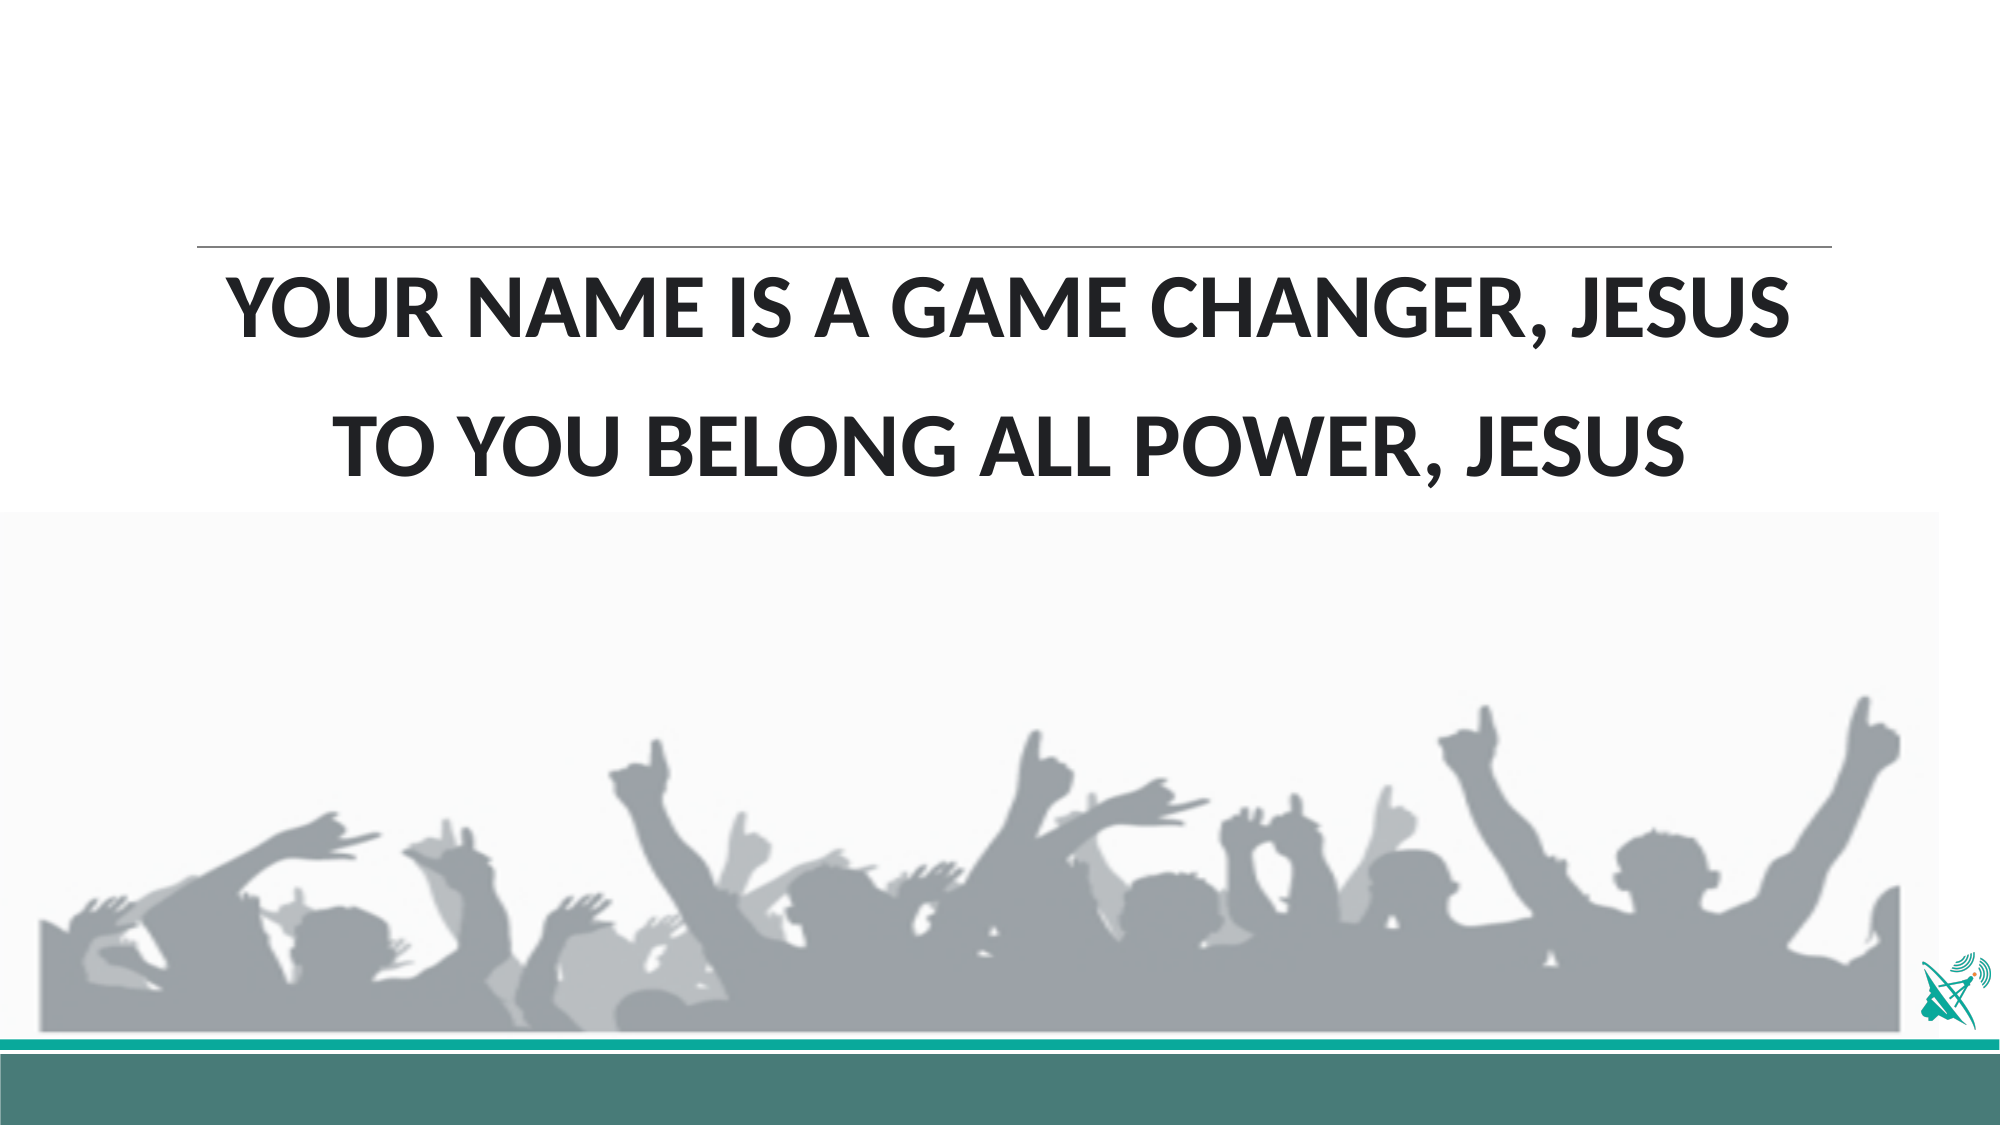

YOUR NAME IS A GAME CHANGER, JESUS
TO YOU BELONG ALL POWER, JESUS